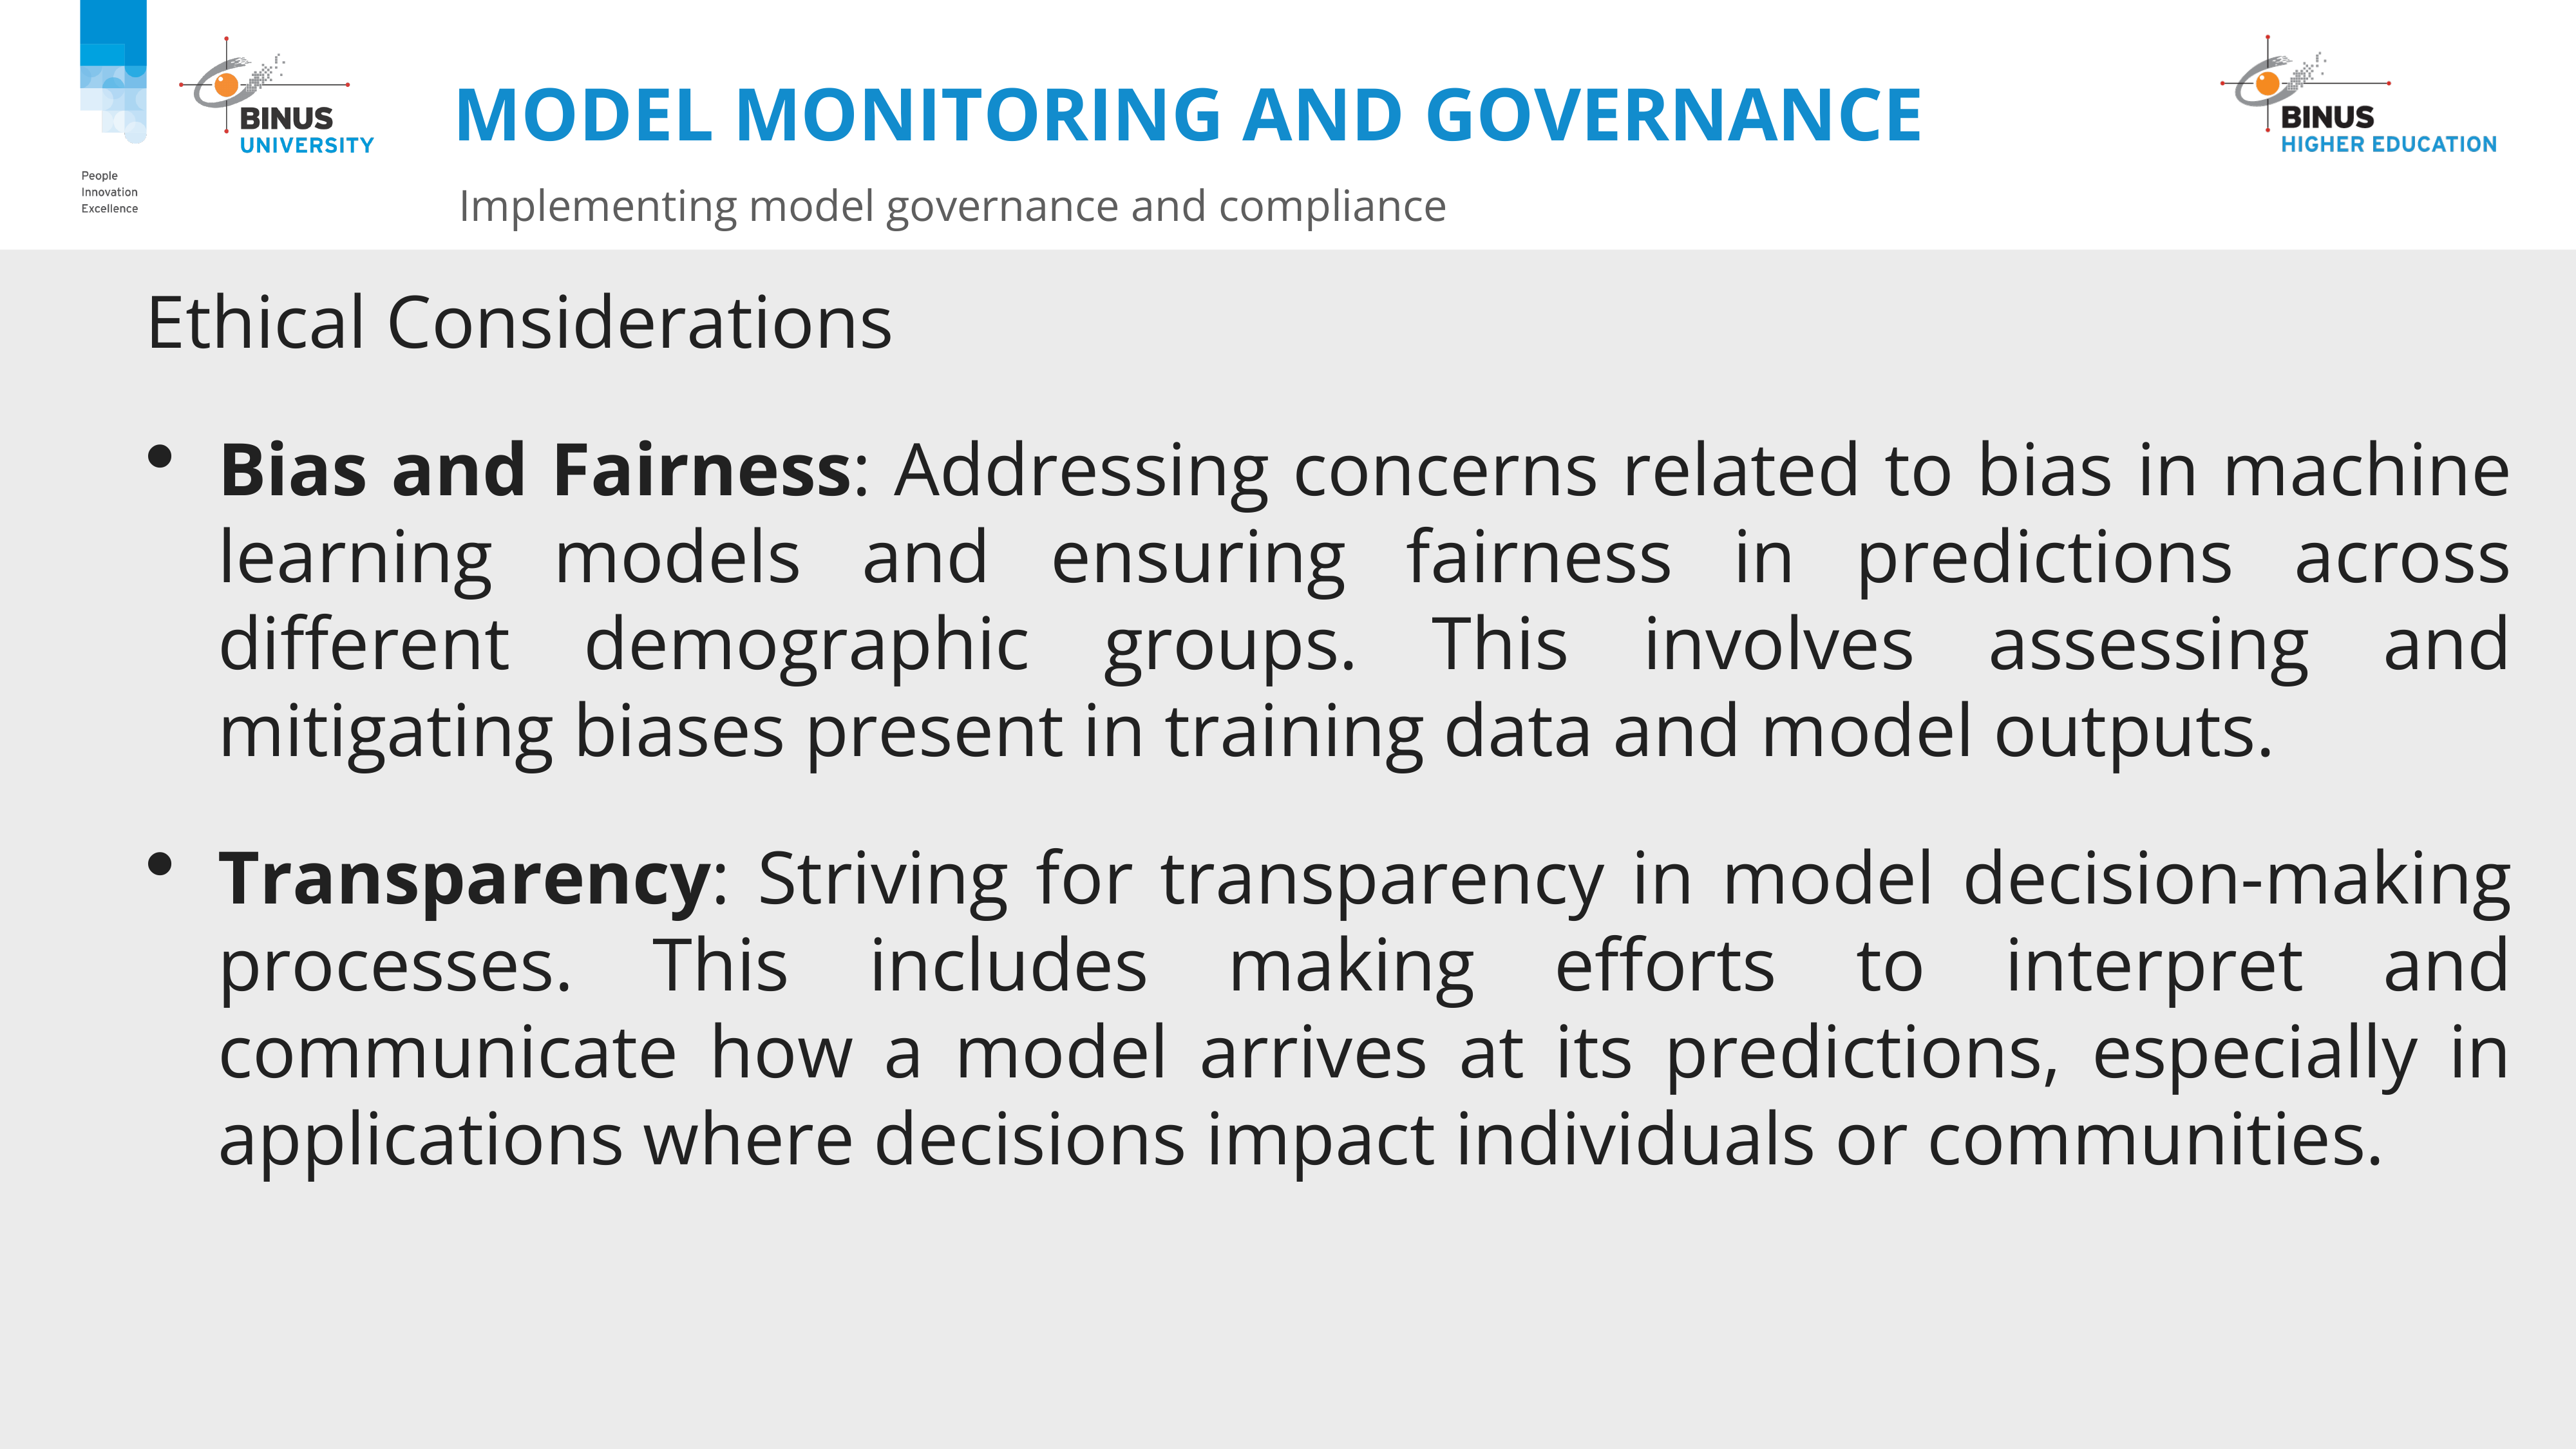

# Model Monitoring and Governance
Implementing model governance and compliance
Ethical Considerations
Bias and Fairness: Addressing concerns related to bias in machine learning models and ensuring fairness in predictions across different demographic groups. This involves assessing and mitigating biases present in training data and model outputs.
Transparency: Striving for transparency in model decision-making processes. This includes making efforts to interpret and communicate how a model arrives at its predictions, especially in applications where decisions impact individuals or communities.